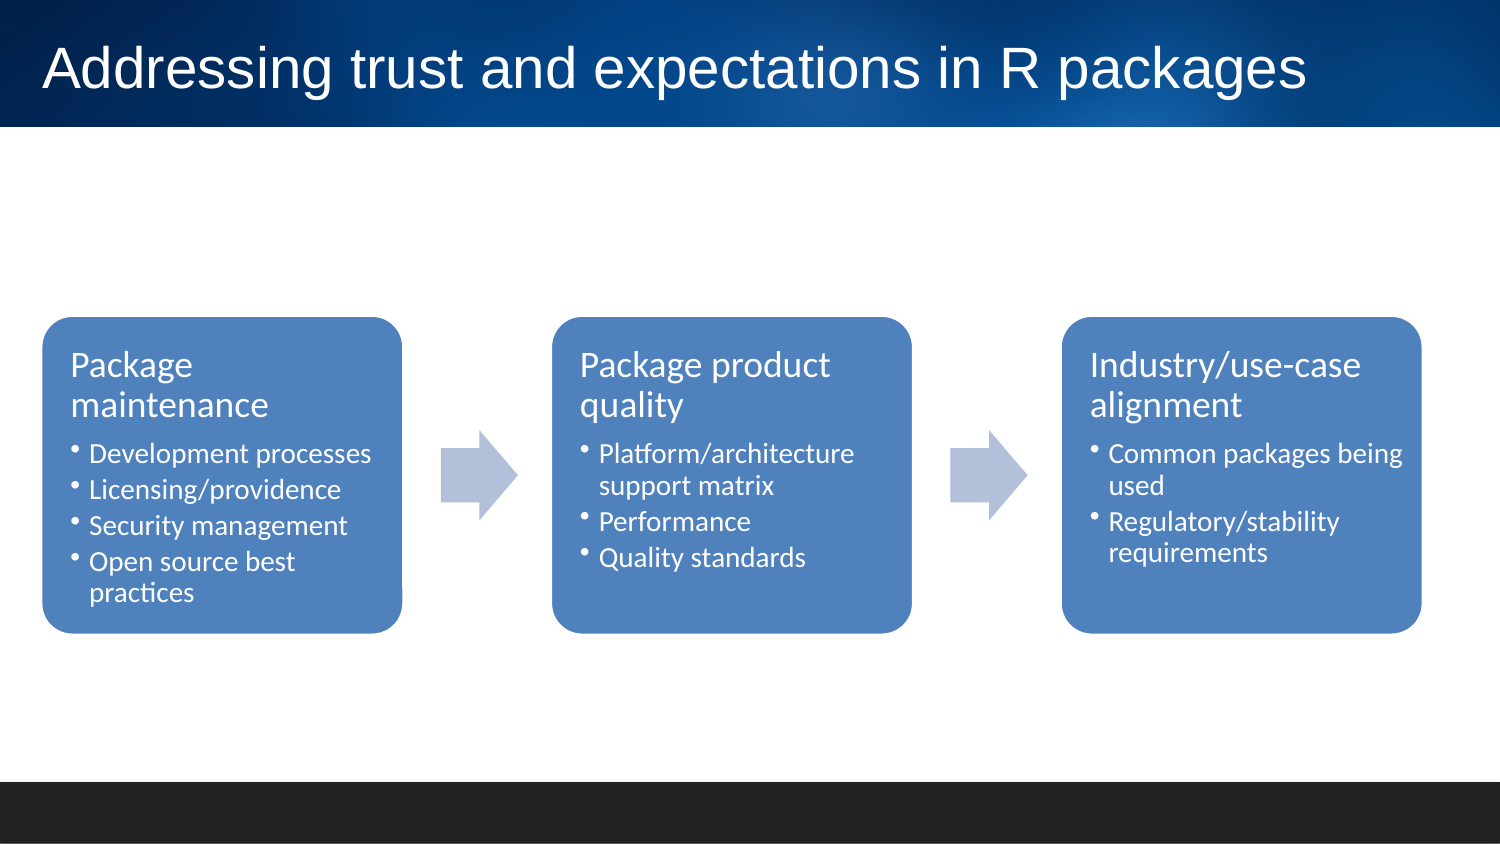

# Addressing trust and expectations in R packages
Package maintenance
Development processes
Licensing/providence
Security management
Open source best practices

Package product quality
Platform/architecture support matrix
Performance
Quality standards

Industry/use-case alignment
Common packages being used
Regulatory/stability requirements